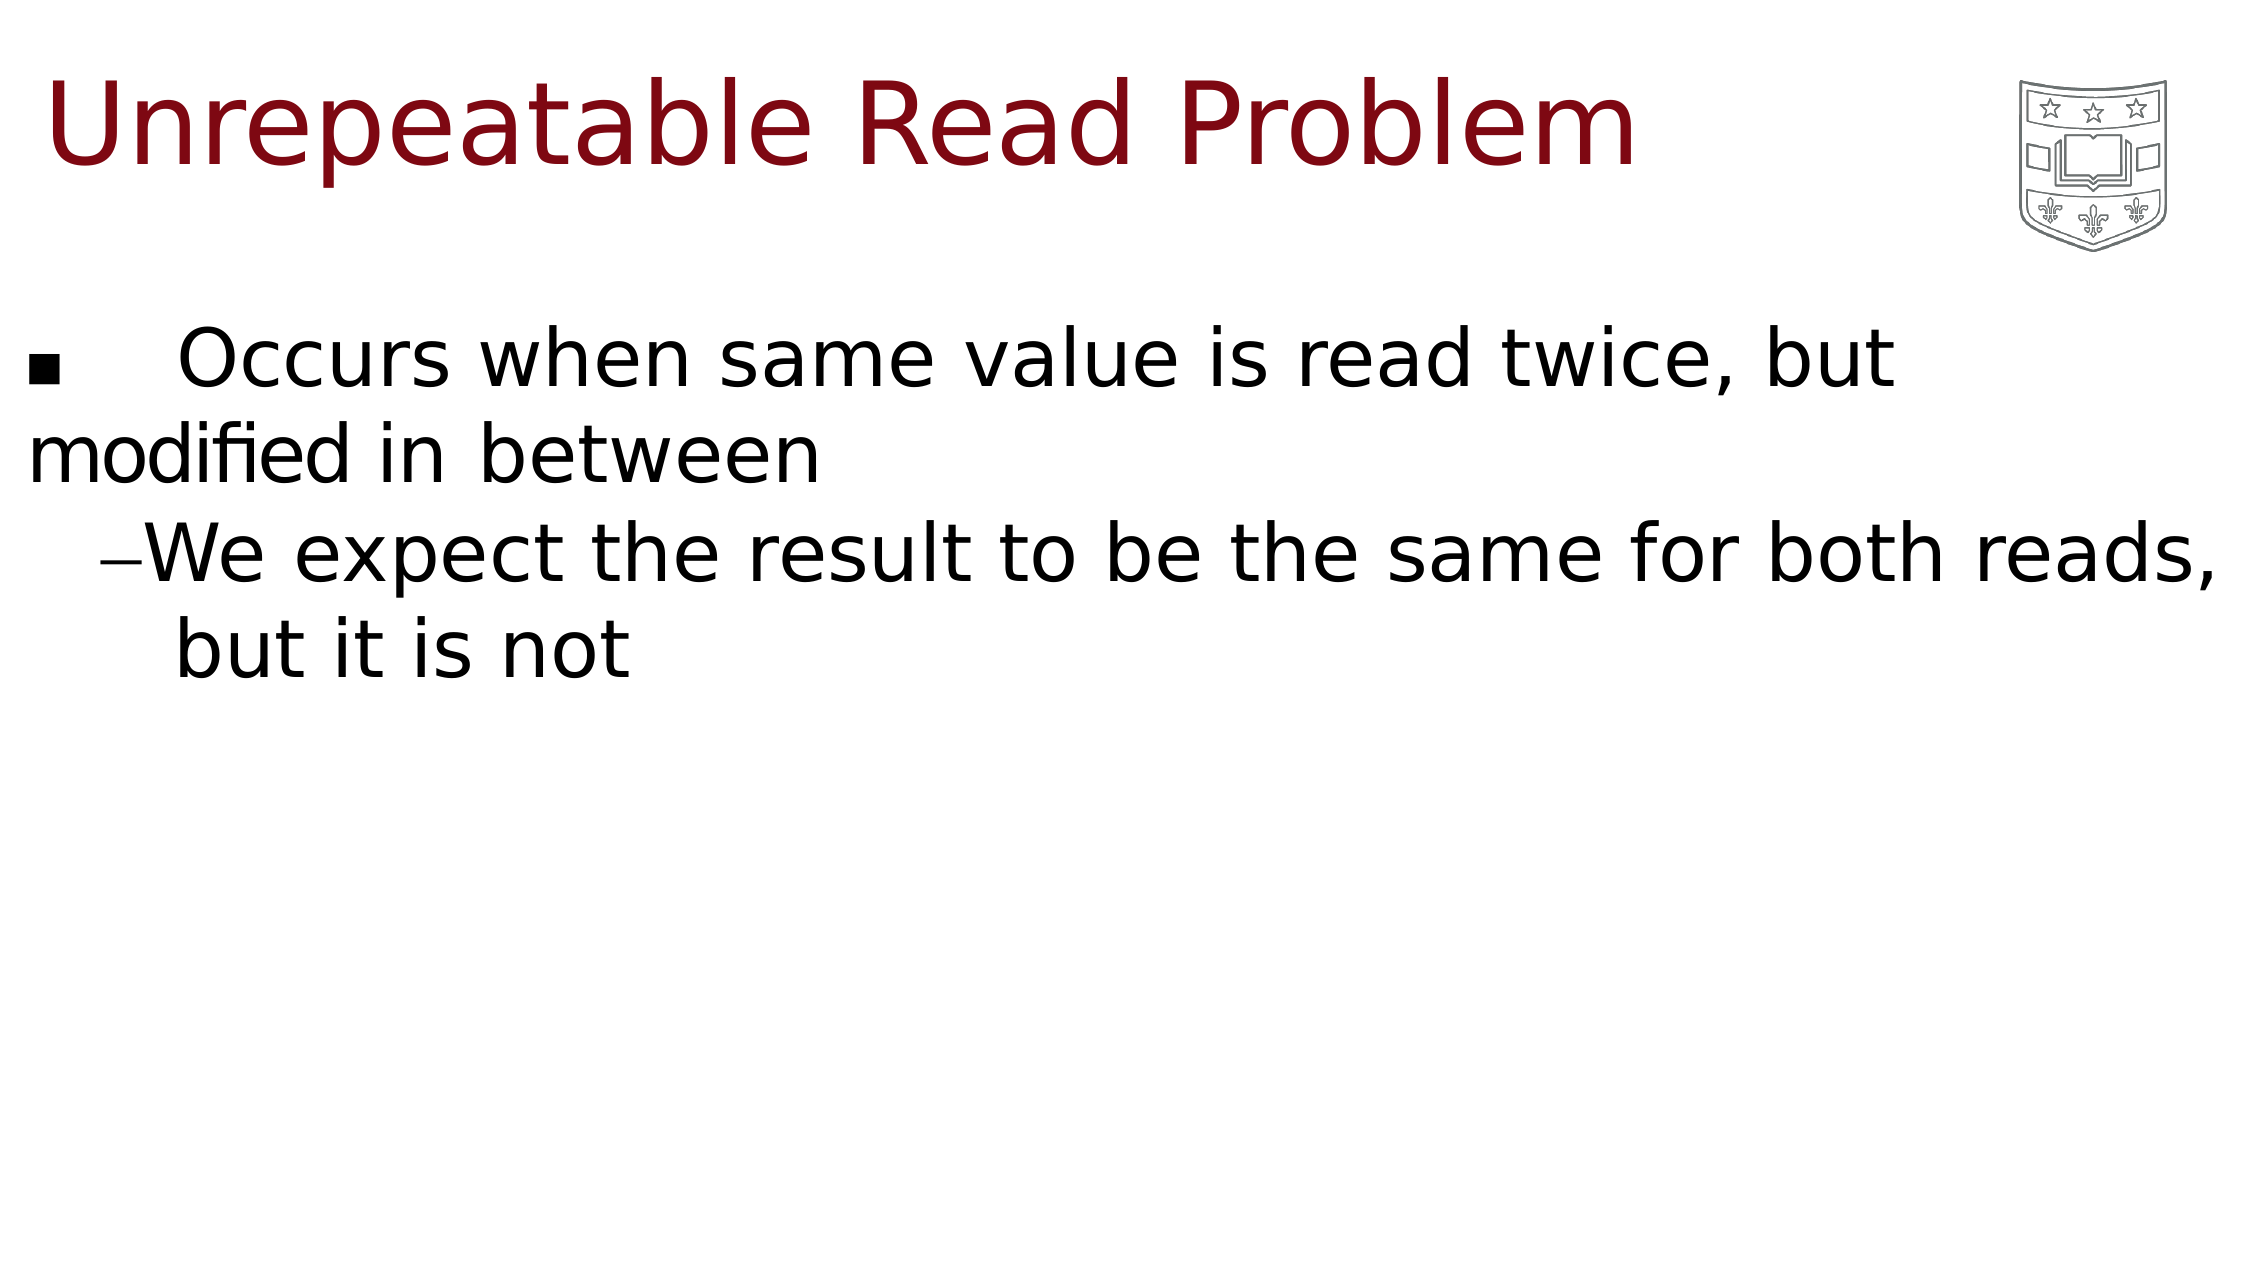

# Unrepeatable Read Problem
◼	Occurs when same value is read twice, but  modified in between
–We expect the result to be the same for both reads,  but it is not